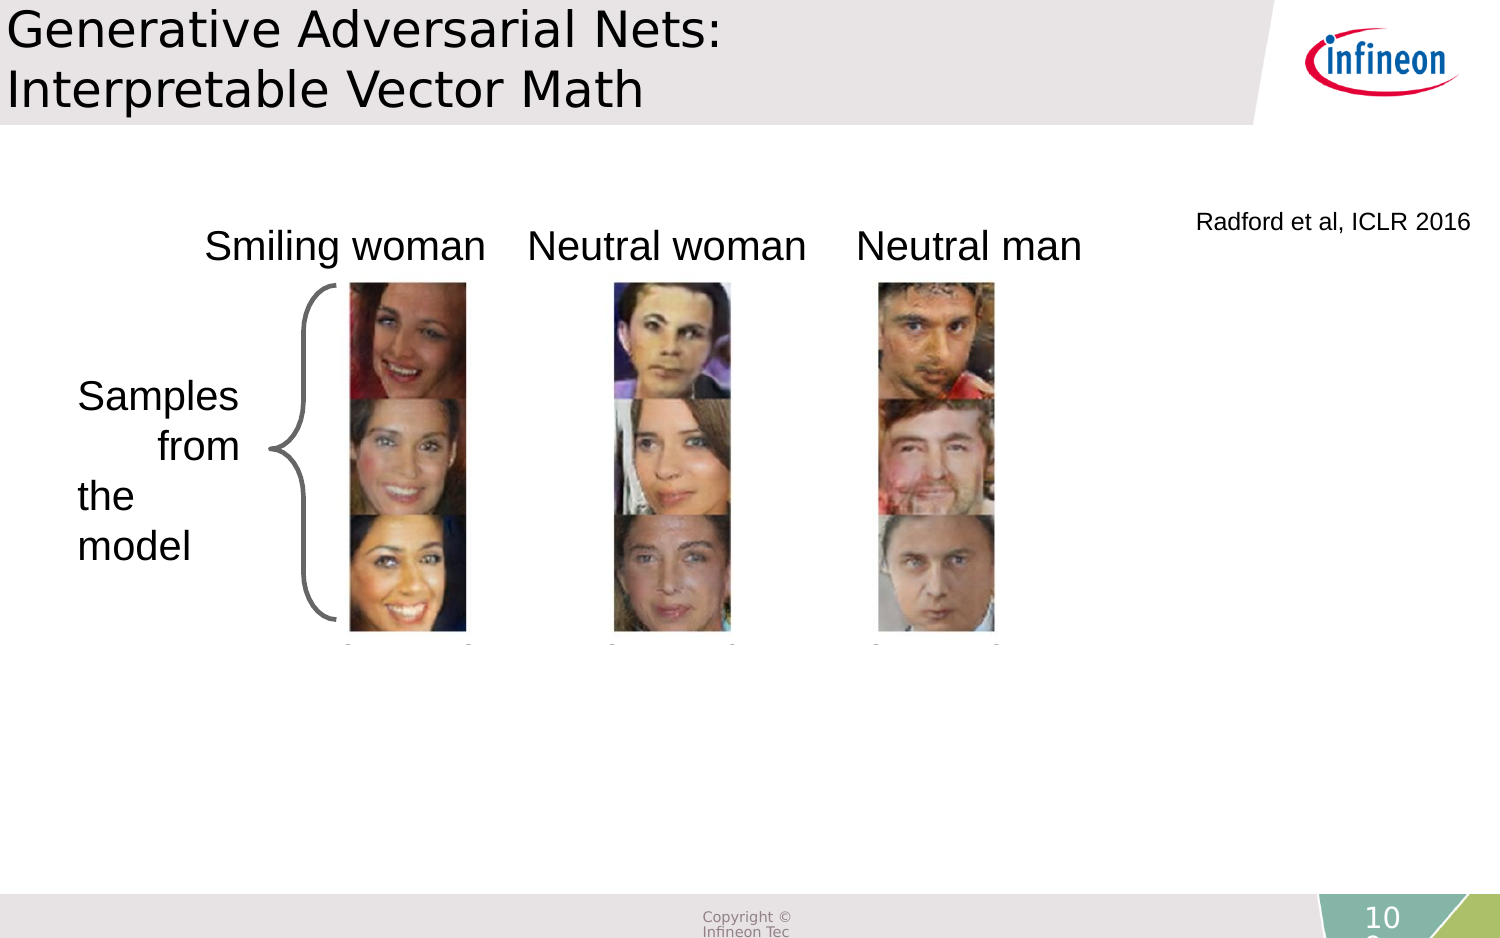

Generative Adversarial Nets:
Interpretable Vector Math
Radford et al, ICLR 2016
Smiling woman	Neutral woman	Neutral man

Samples  from the  model
Lecture 13 -
Copyright © Infineon Technologies AG 2018. All rights reserved.
109